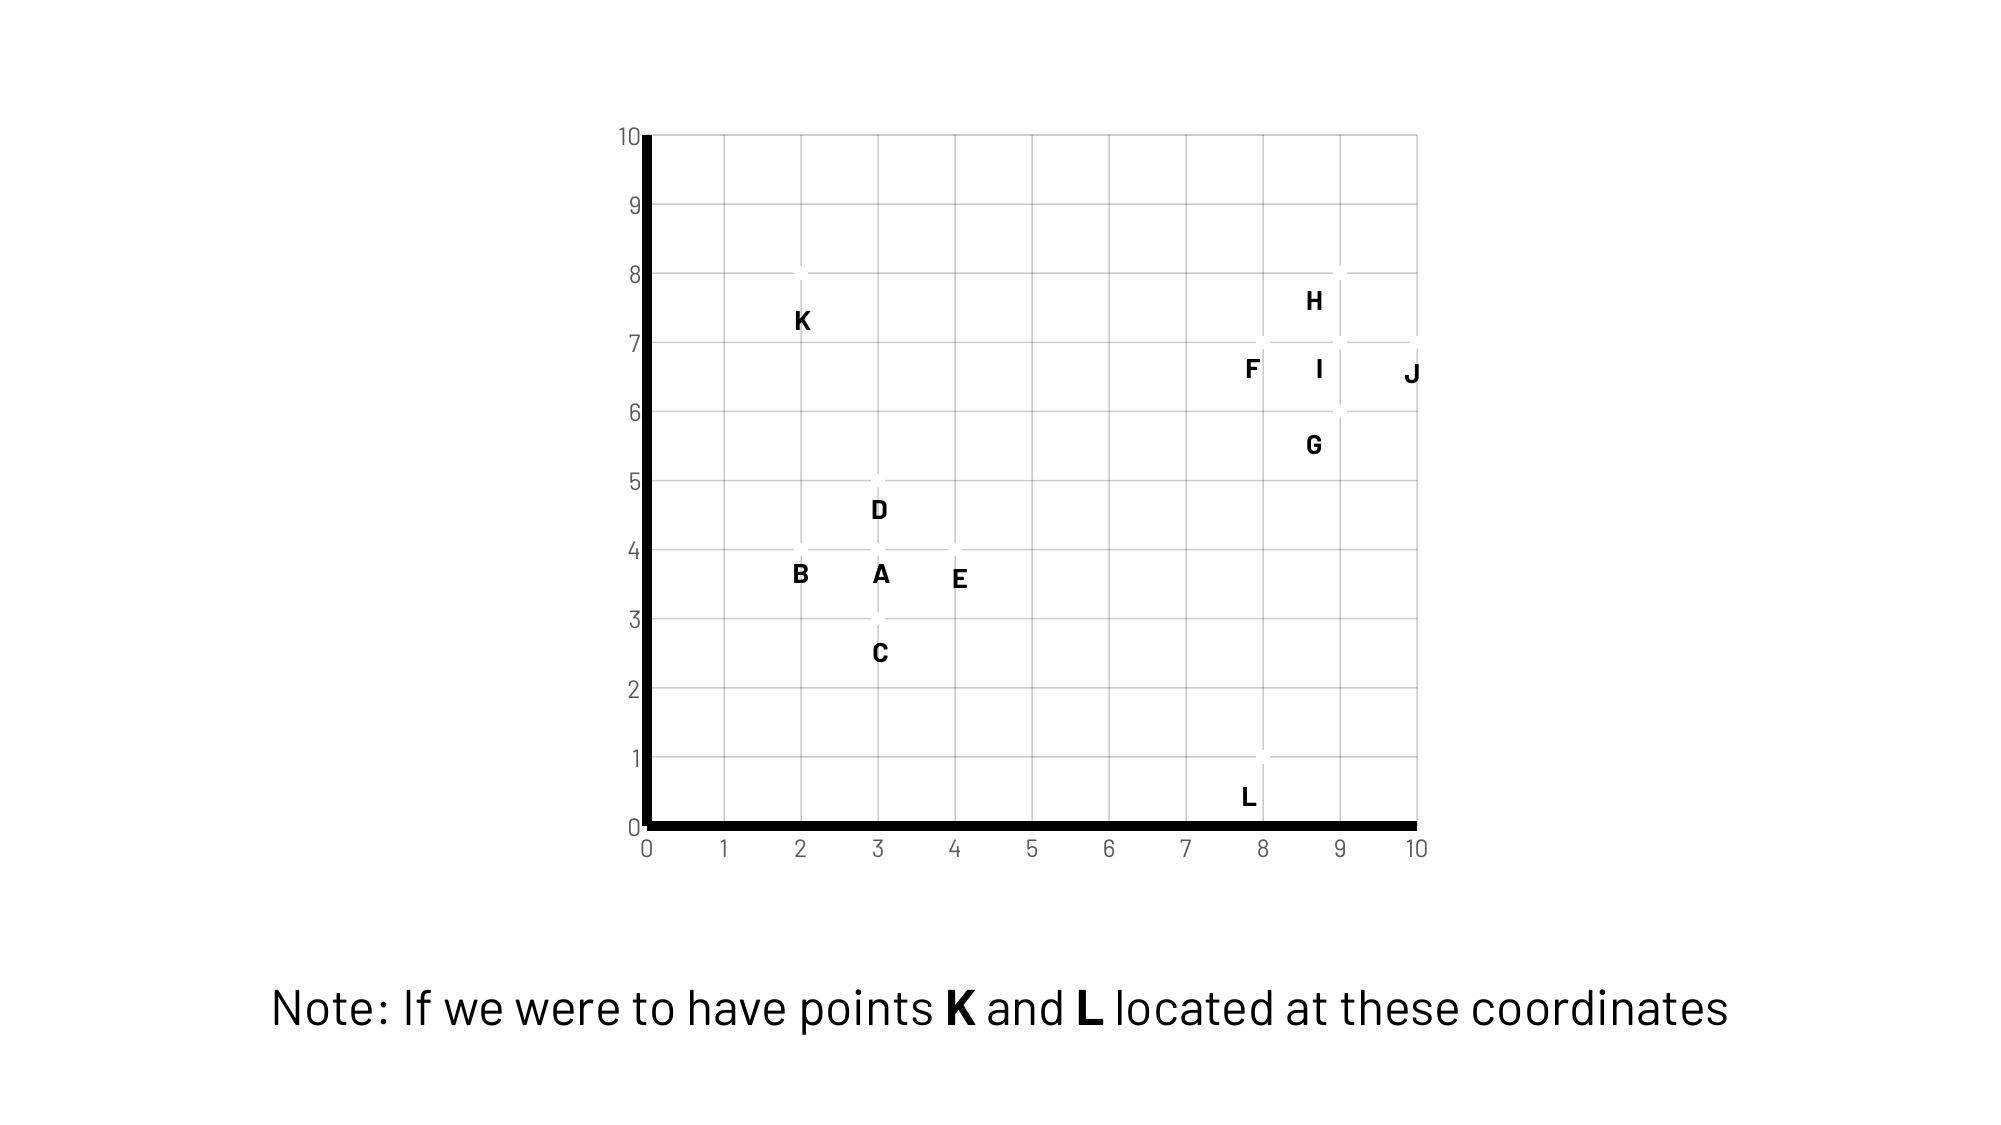

### Chart

| Category | Y-Values |
|---|---|
F
I
D
B
A
C
K
J
E
L
Note: If we were to have points K and L located at these coordinates